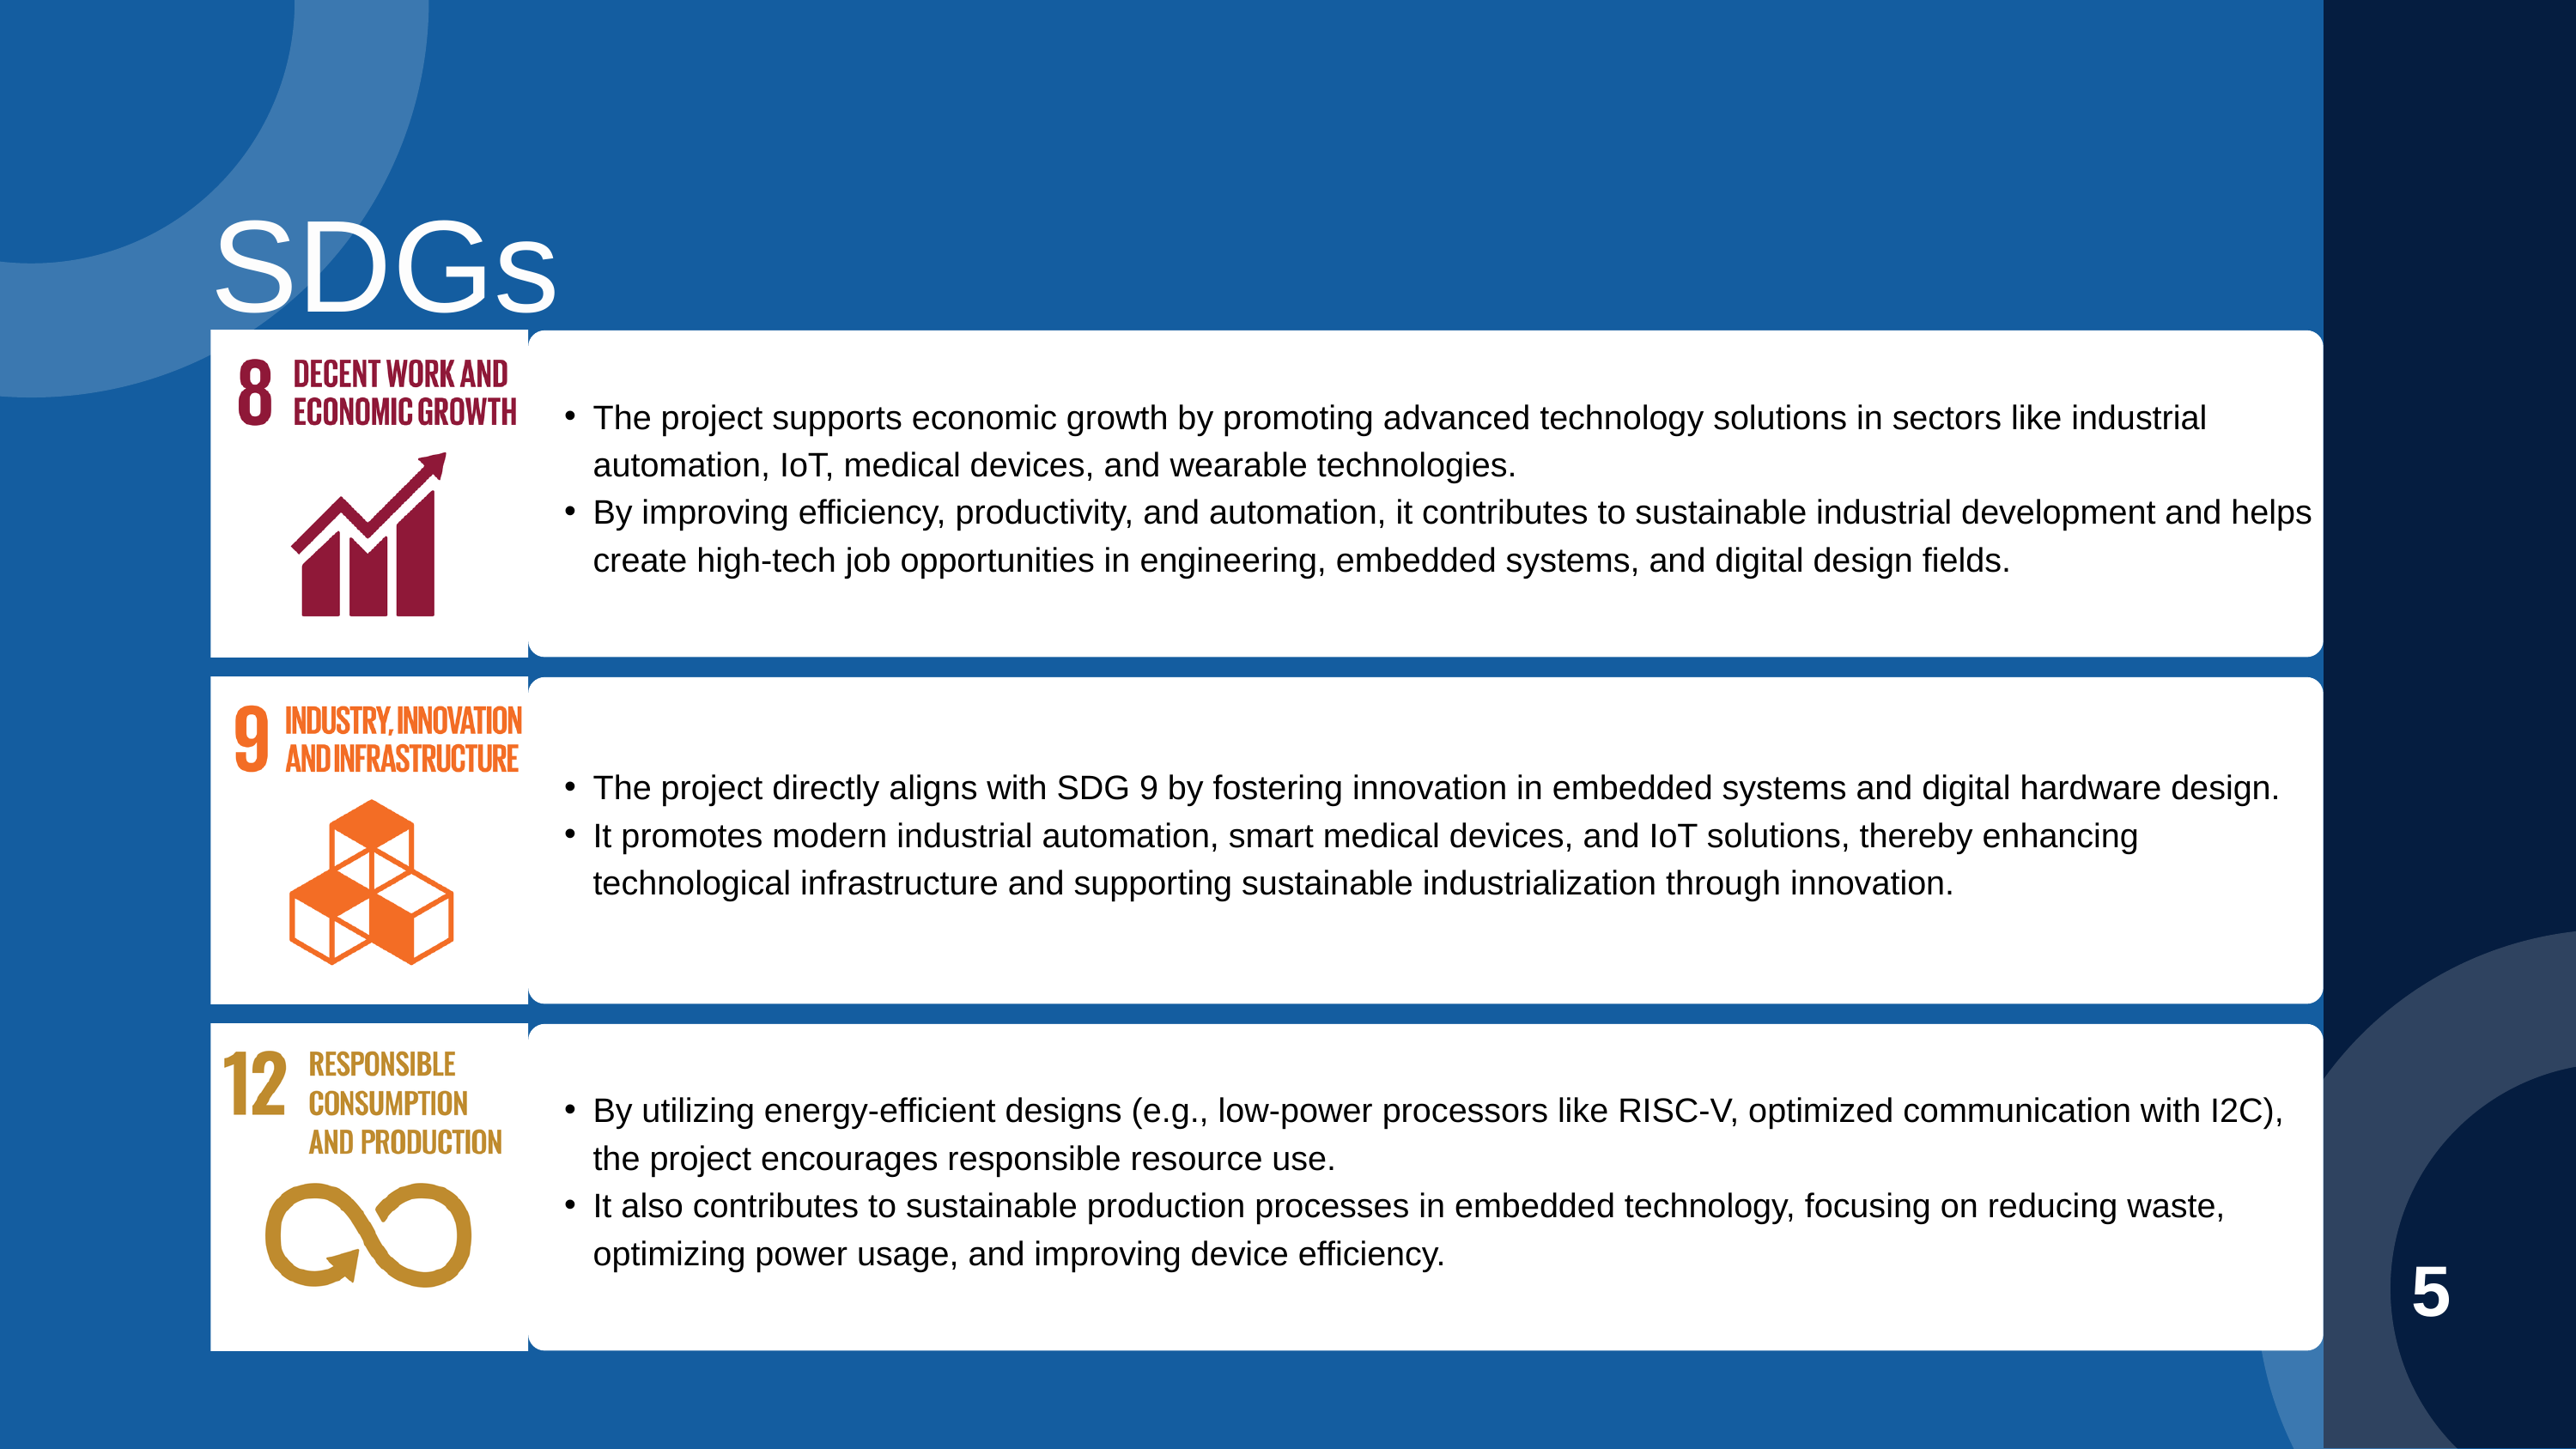

SDGs

The project supports economic growth by promoting advanced technology solutions in sectors like industrial automation, IoT, medical devices, and wearable technologies.
By improving efficiency, productivity, and automation, it contributes to sustainable industrial development and helps create high-tech job opportunities in engineering, embedded systems, and digital design fields.

The project directly aligns with SDG 9 by fostering innovation in embedded systems and digital hardware design.
It promotes modern industrial automation, smart medical devices, and IoT solutions, thereby enhancing technological infrastructure and supporting sustainable industrialization through innovation.

By utilizing energy-efficient designs (e.g., low-power processors like RISC-V, optimized communication with I2C), the project encourages responsible resource use.
It also contributes to sustainable production processes in embedded technology, focusing on reducing waste, optimizing power usage, and improving device efficiency.
5